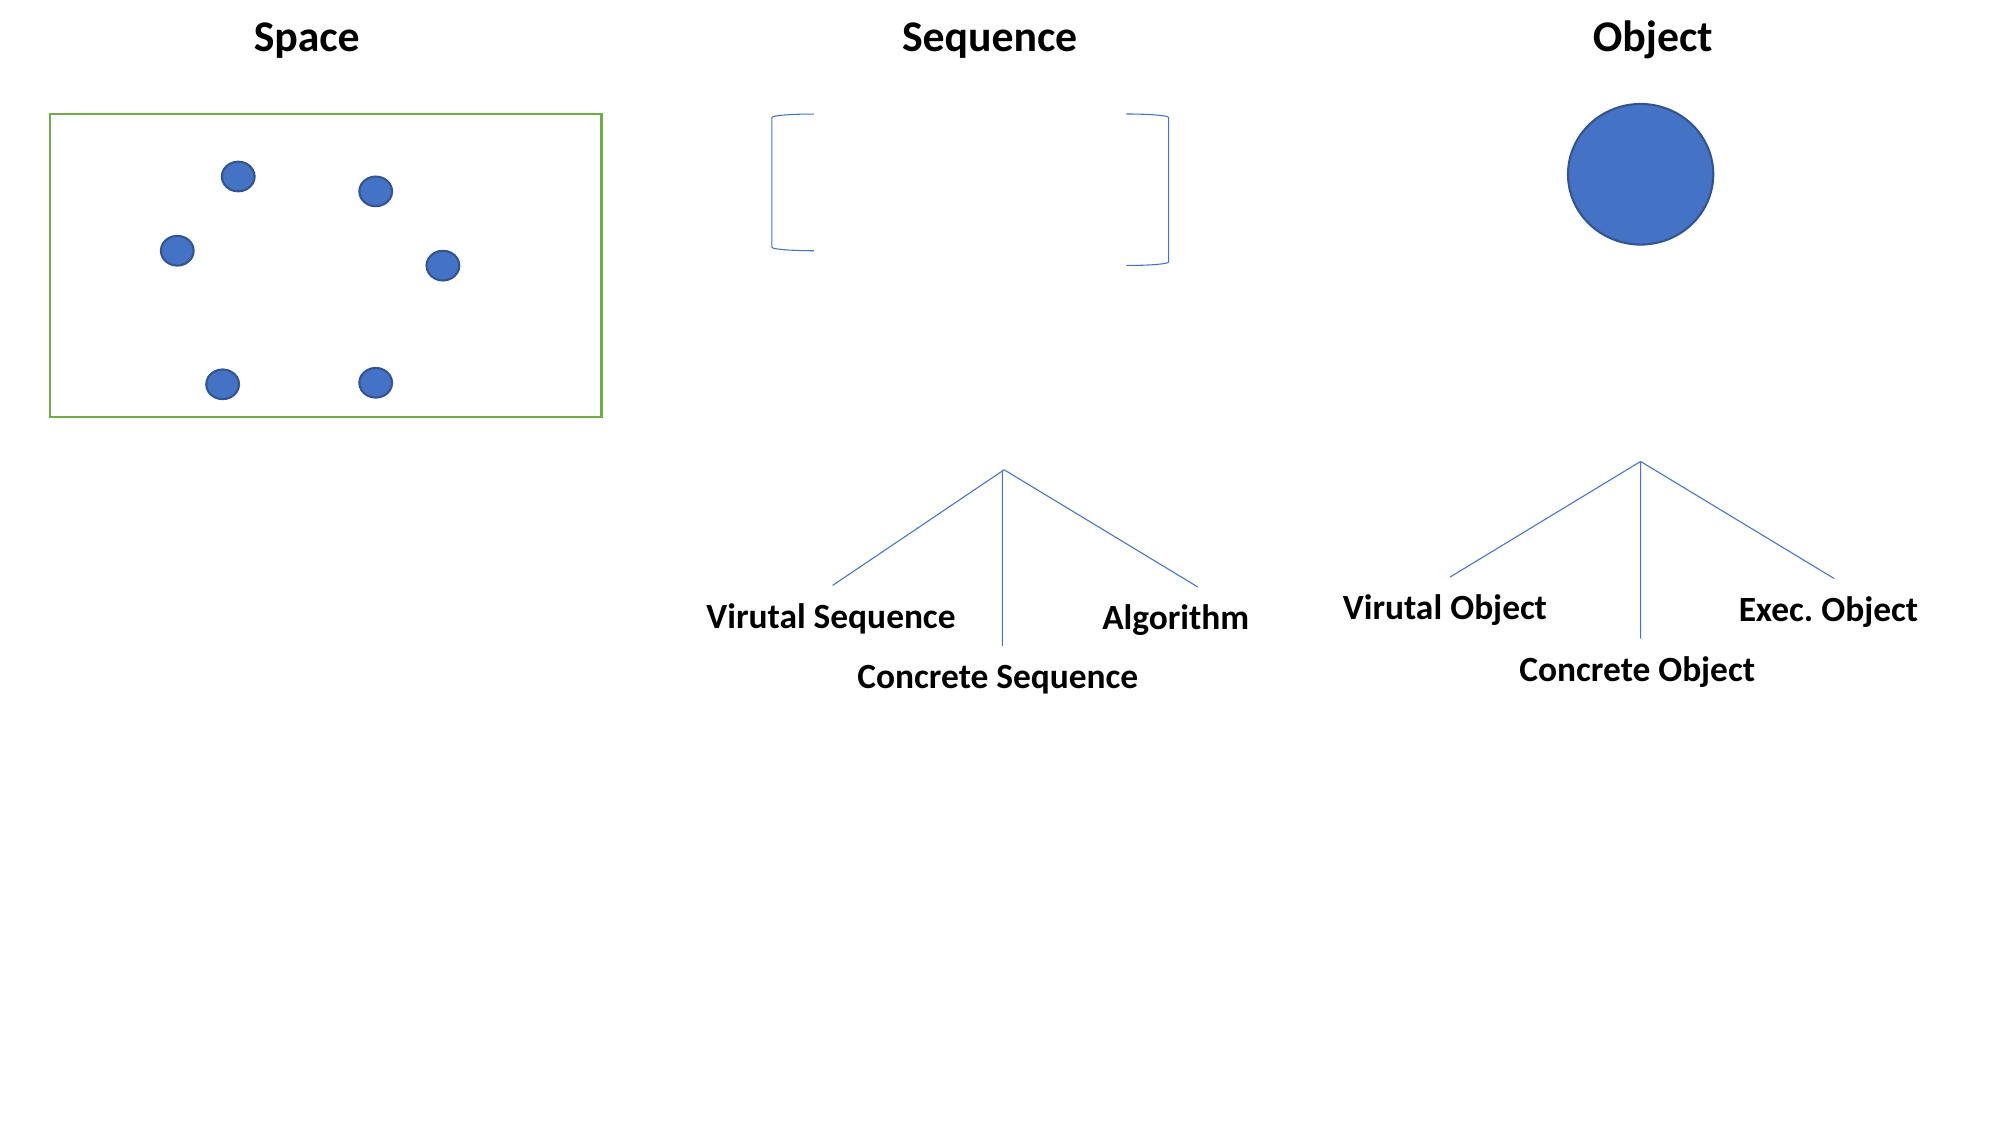

Space
Sequence
Object

Virutal Object
Exec. Object
Concrete Object
Virutal Sequence
Algorithm
Concrete Sequence